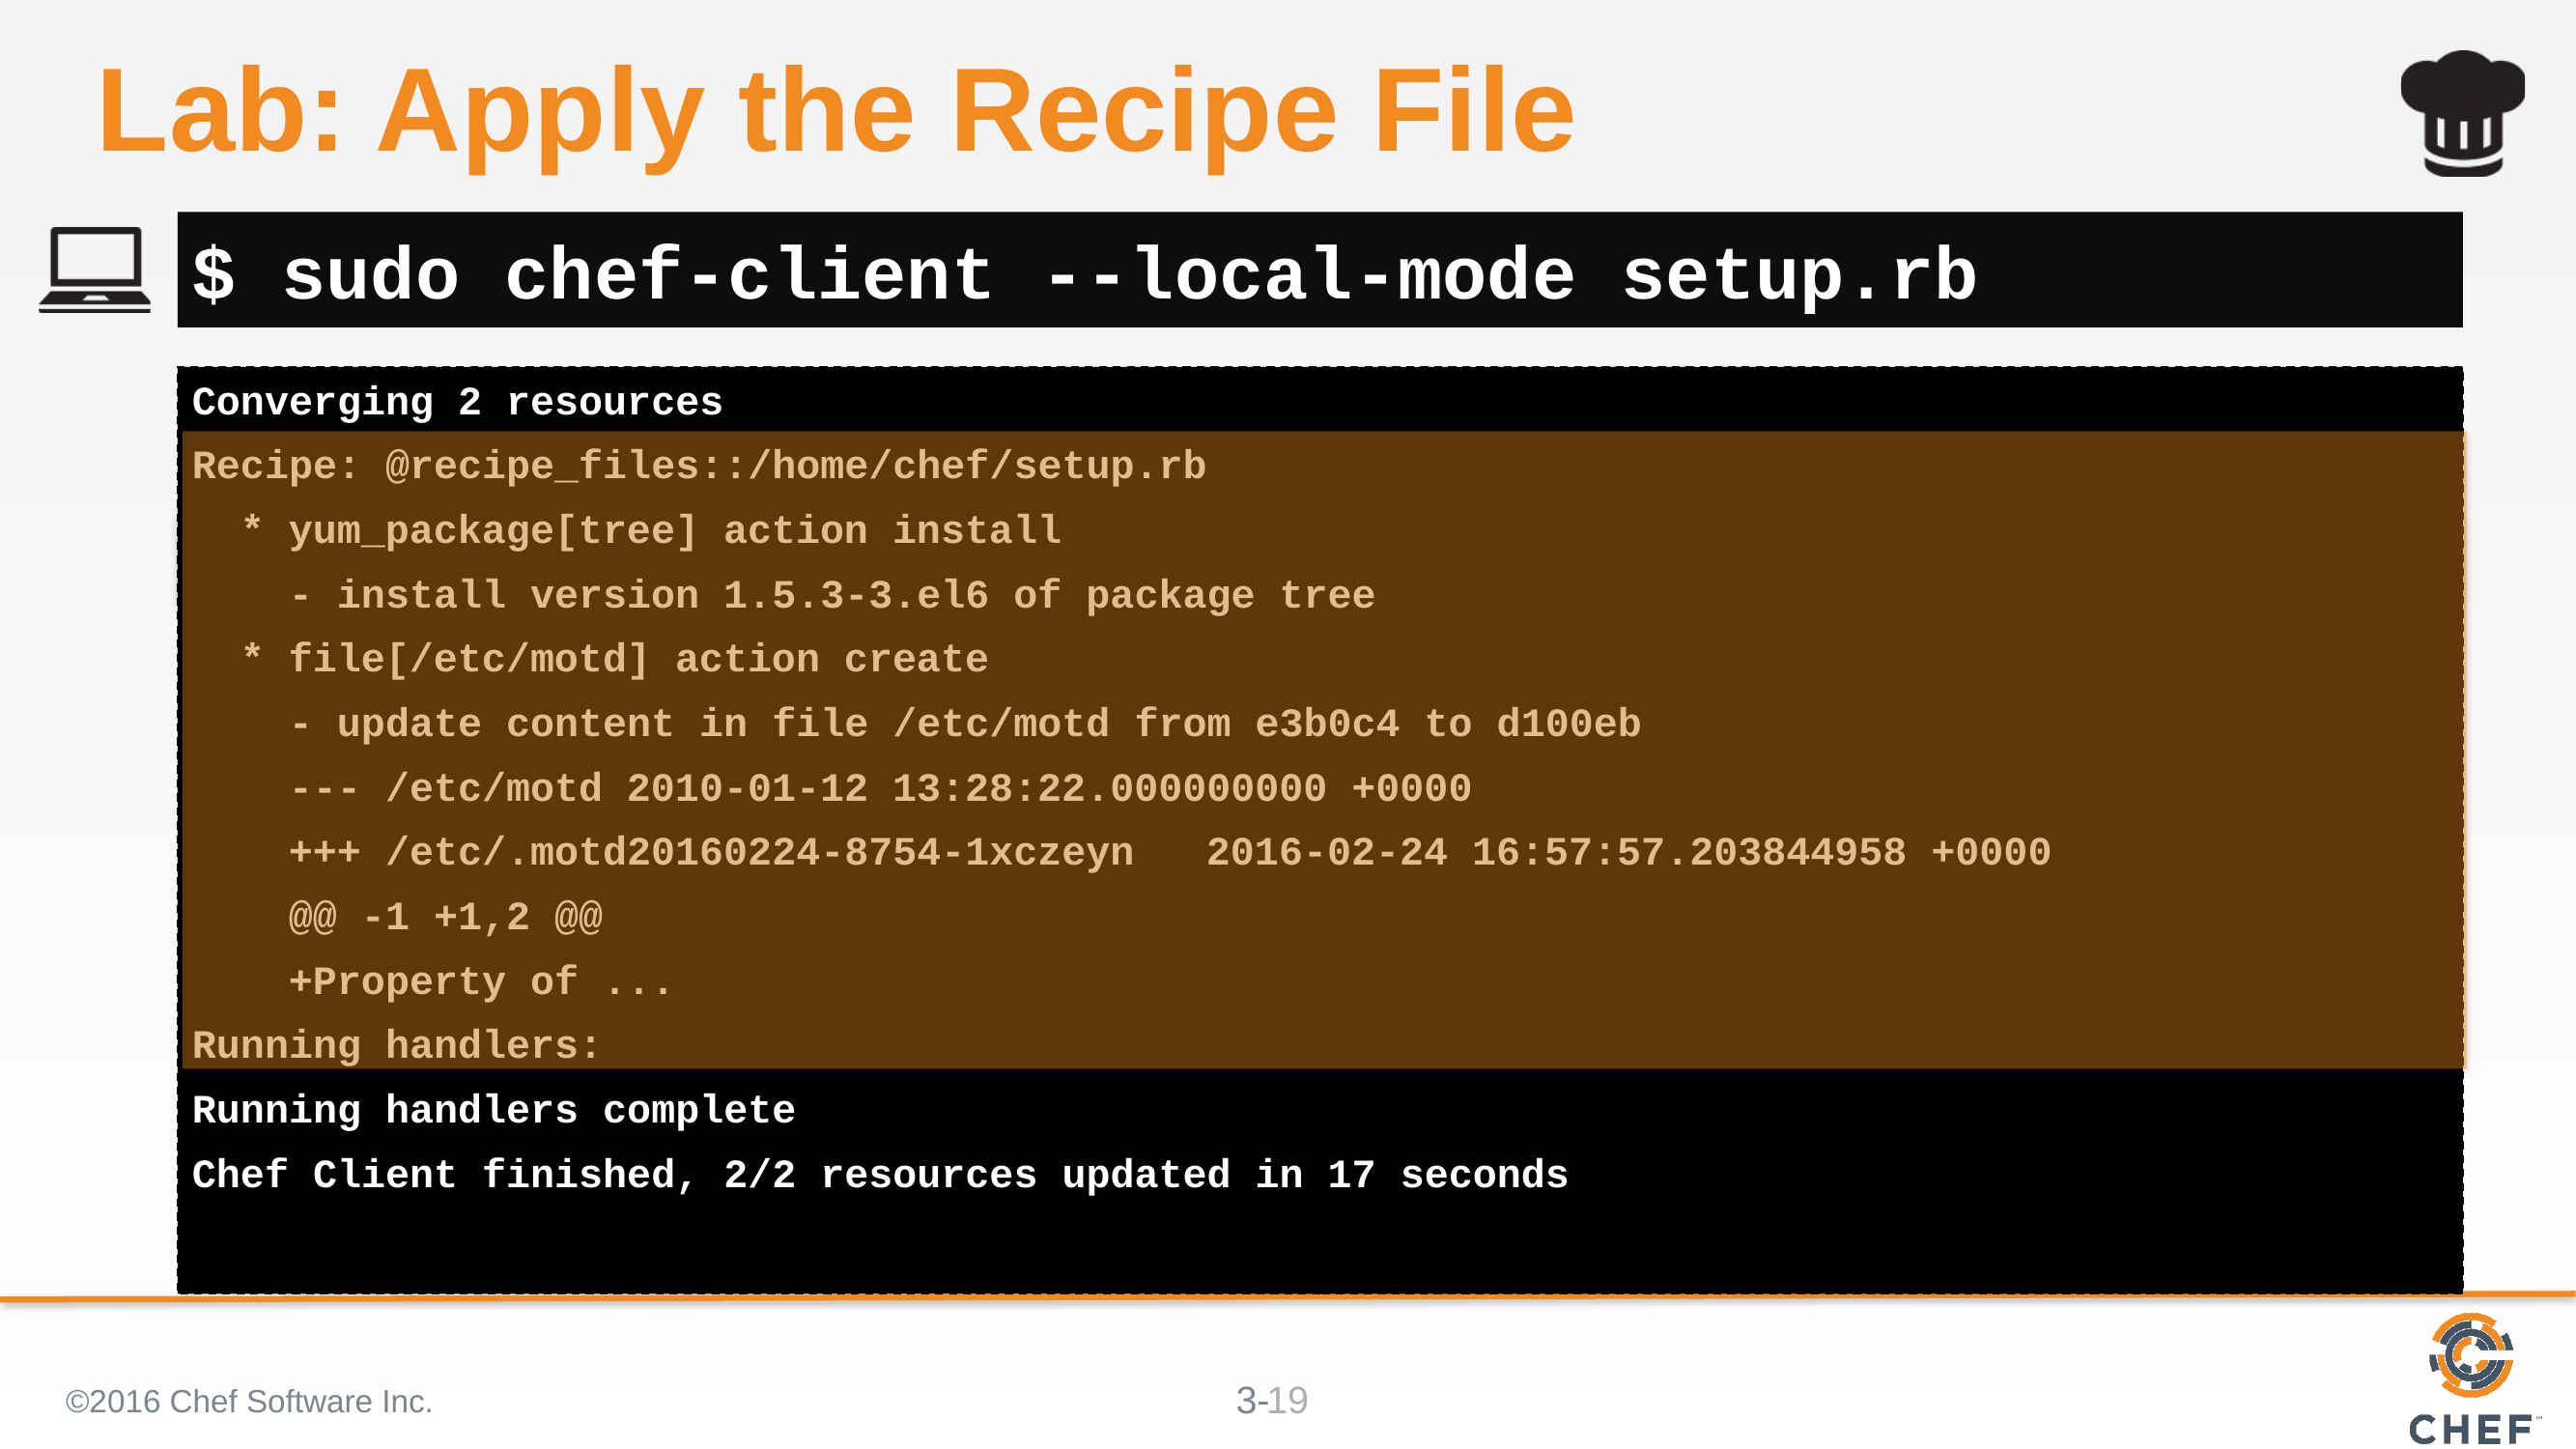

# Lab: Apply the Recipe File
$ sudo chef-client --local-mode setup.rb
Converging 2 resources
Recipe: @recipe_files::/home/chef/setup.rb
  * yum_package[tree] action install
    - install version 1.5.3-3.el6 of package tree
  * file[/etc/motd] action create
    - update content in file /etc/motd from e3b0c4 to d100eb
    --- /etc/motd	2010-01-12 13:28:22.000000000 +0000
    +++ /etc/.motd20160224-8754-1xczeyn	2016-02-24 16:57:57.203844958 +0000
    @@ -1 +1,2 @@
    +Property of ...
Running handlers:
Running handlers complete
Chef Client finished, 2/2 resources updated in 17 seconds

©2016 Chef Software Inc.
19